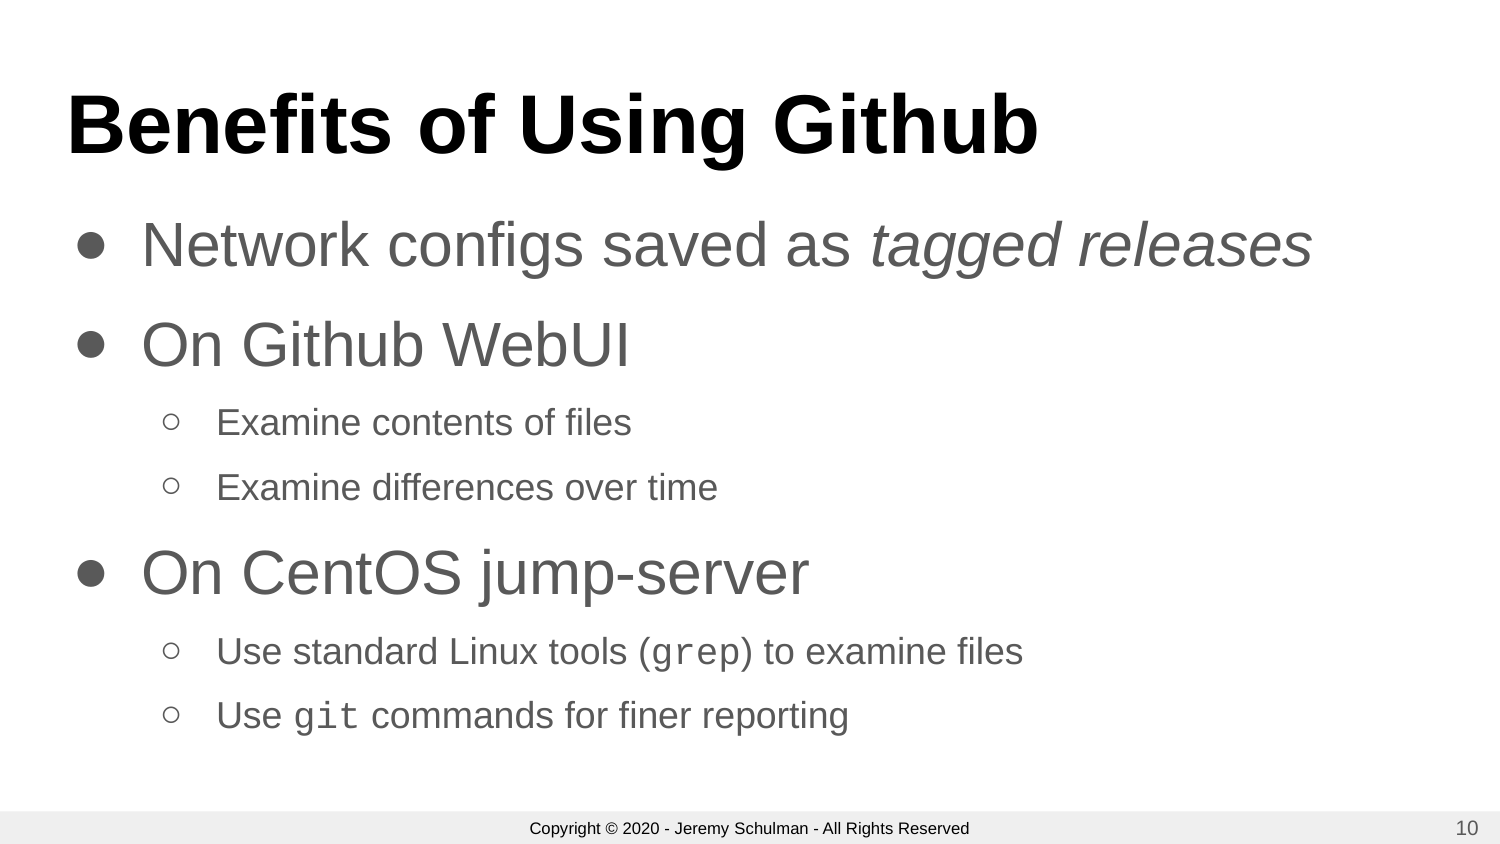

# Benefits of Using Github
Network configs saved as tagged releases
On Github WebUI
Examine contents of files
Examine differences over time
On CentOS jump-server
Use standard Linux tools (grep) to examine files
Use git commands for finer reporting
10